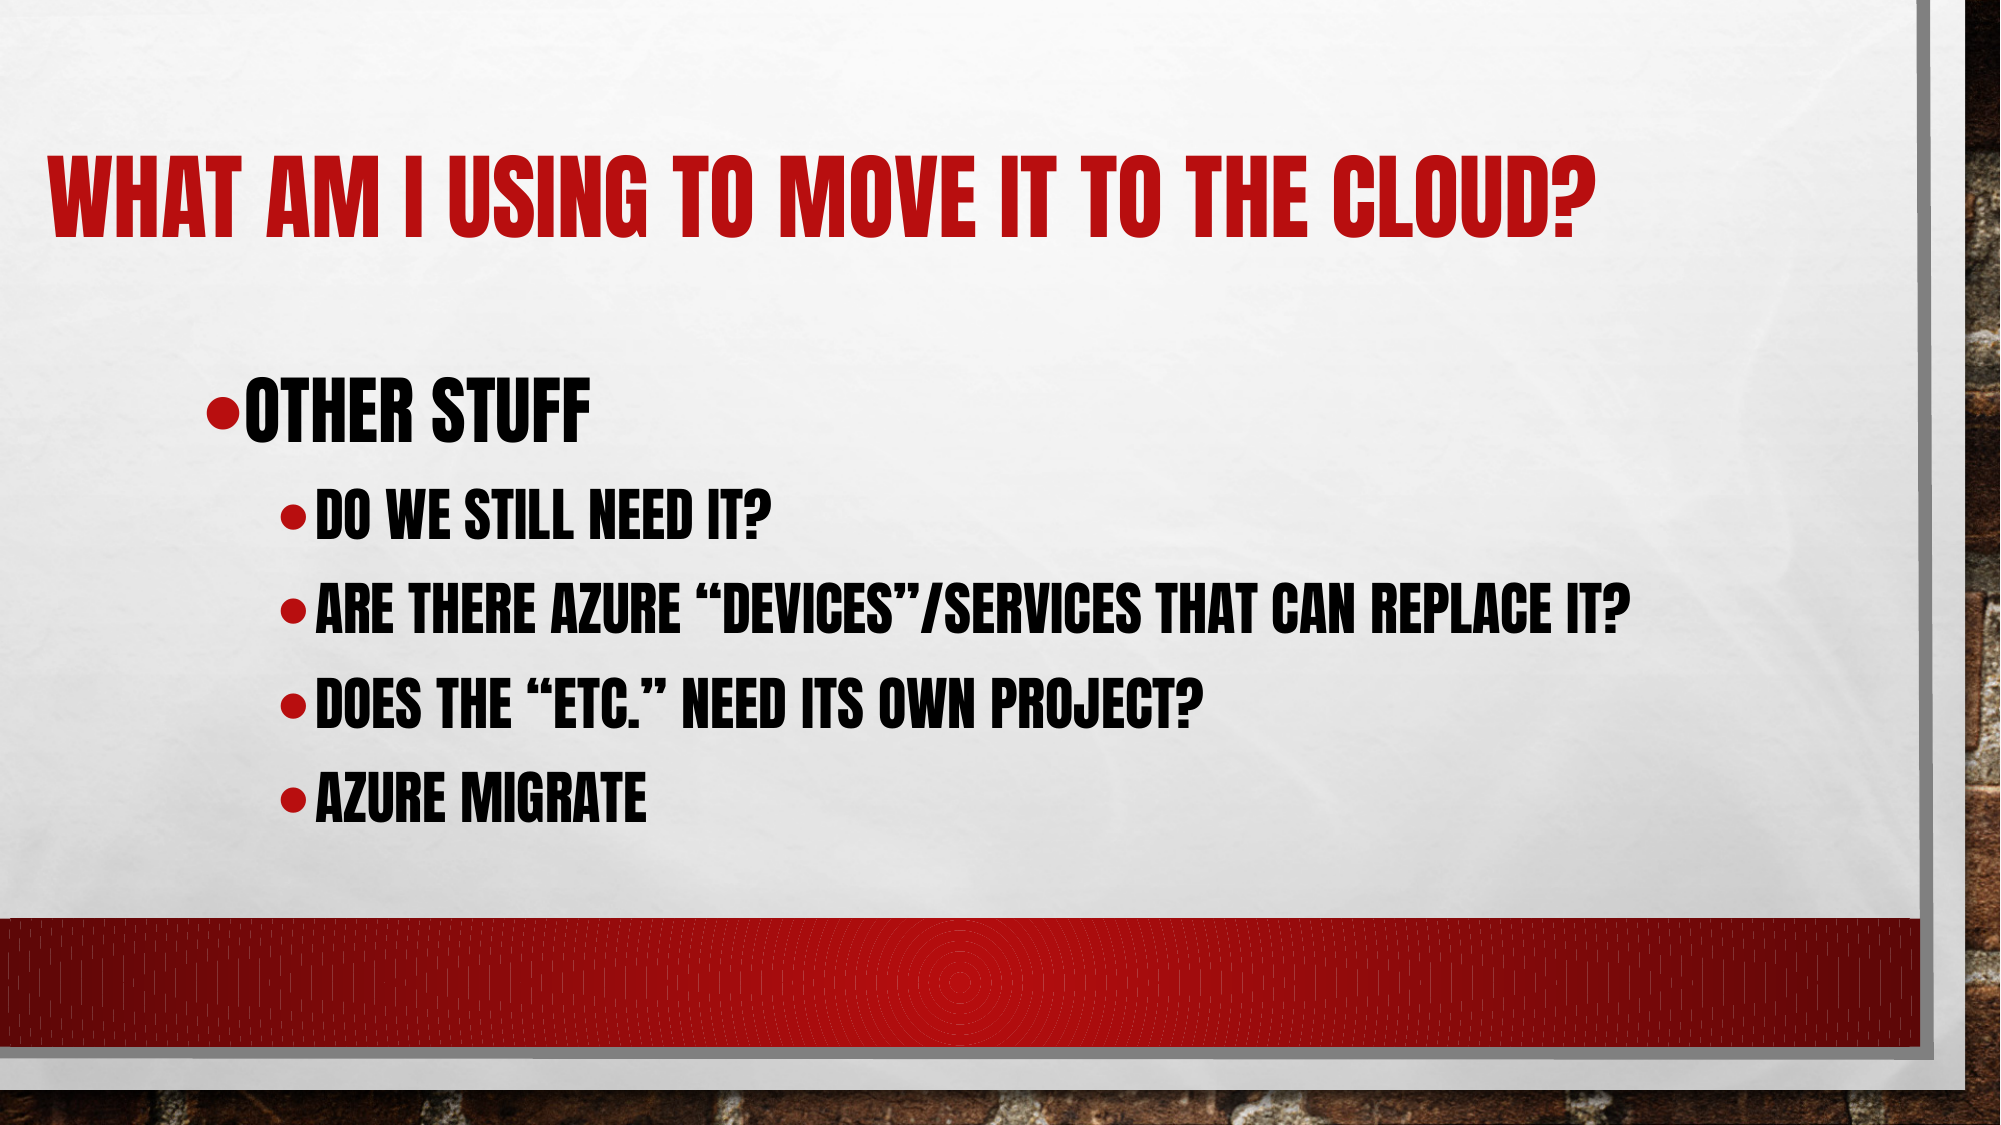

# What am I using to move it to the cloud?
Other stuff
Do we still need it?
Are there azure “devices”/services that can replace it?
Does the “etc.” need its own project?
Azure migrate